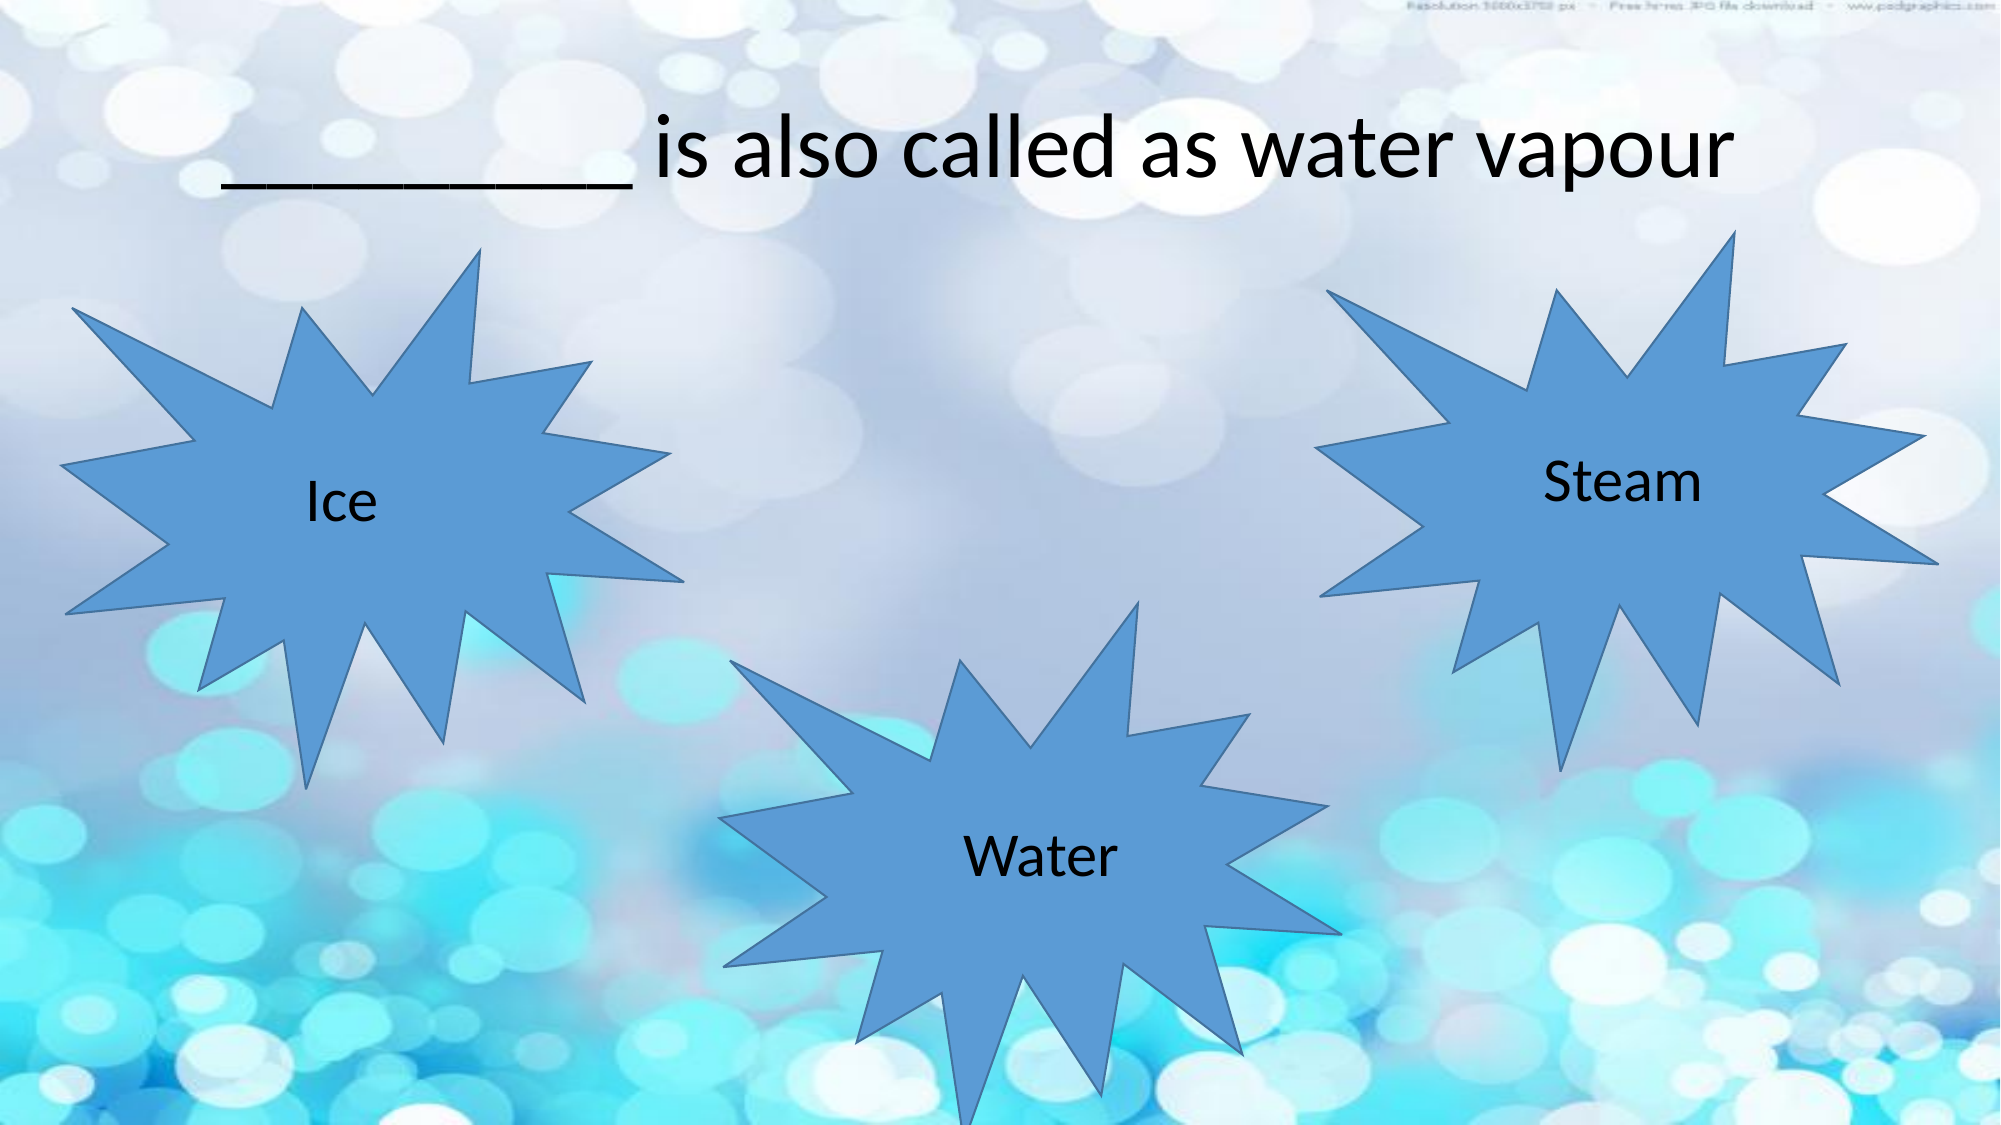

# _________ is also called as water vapour

Steam
Ice

Water